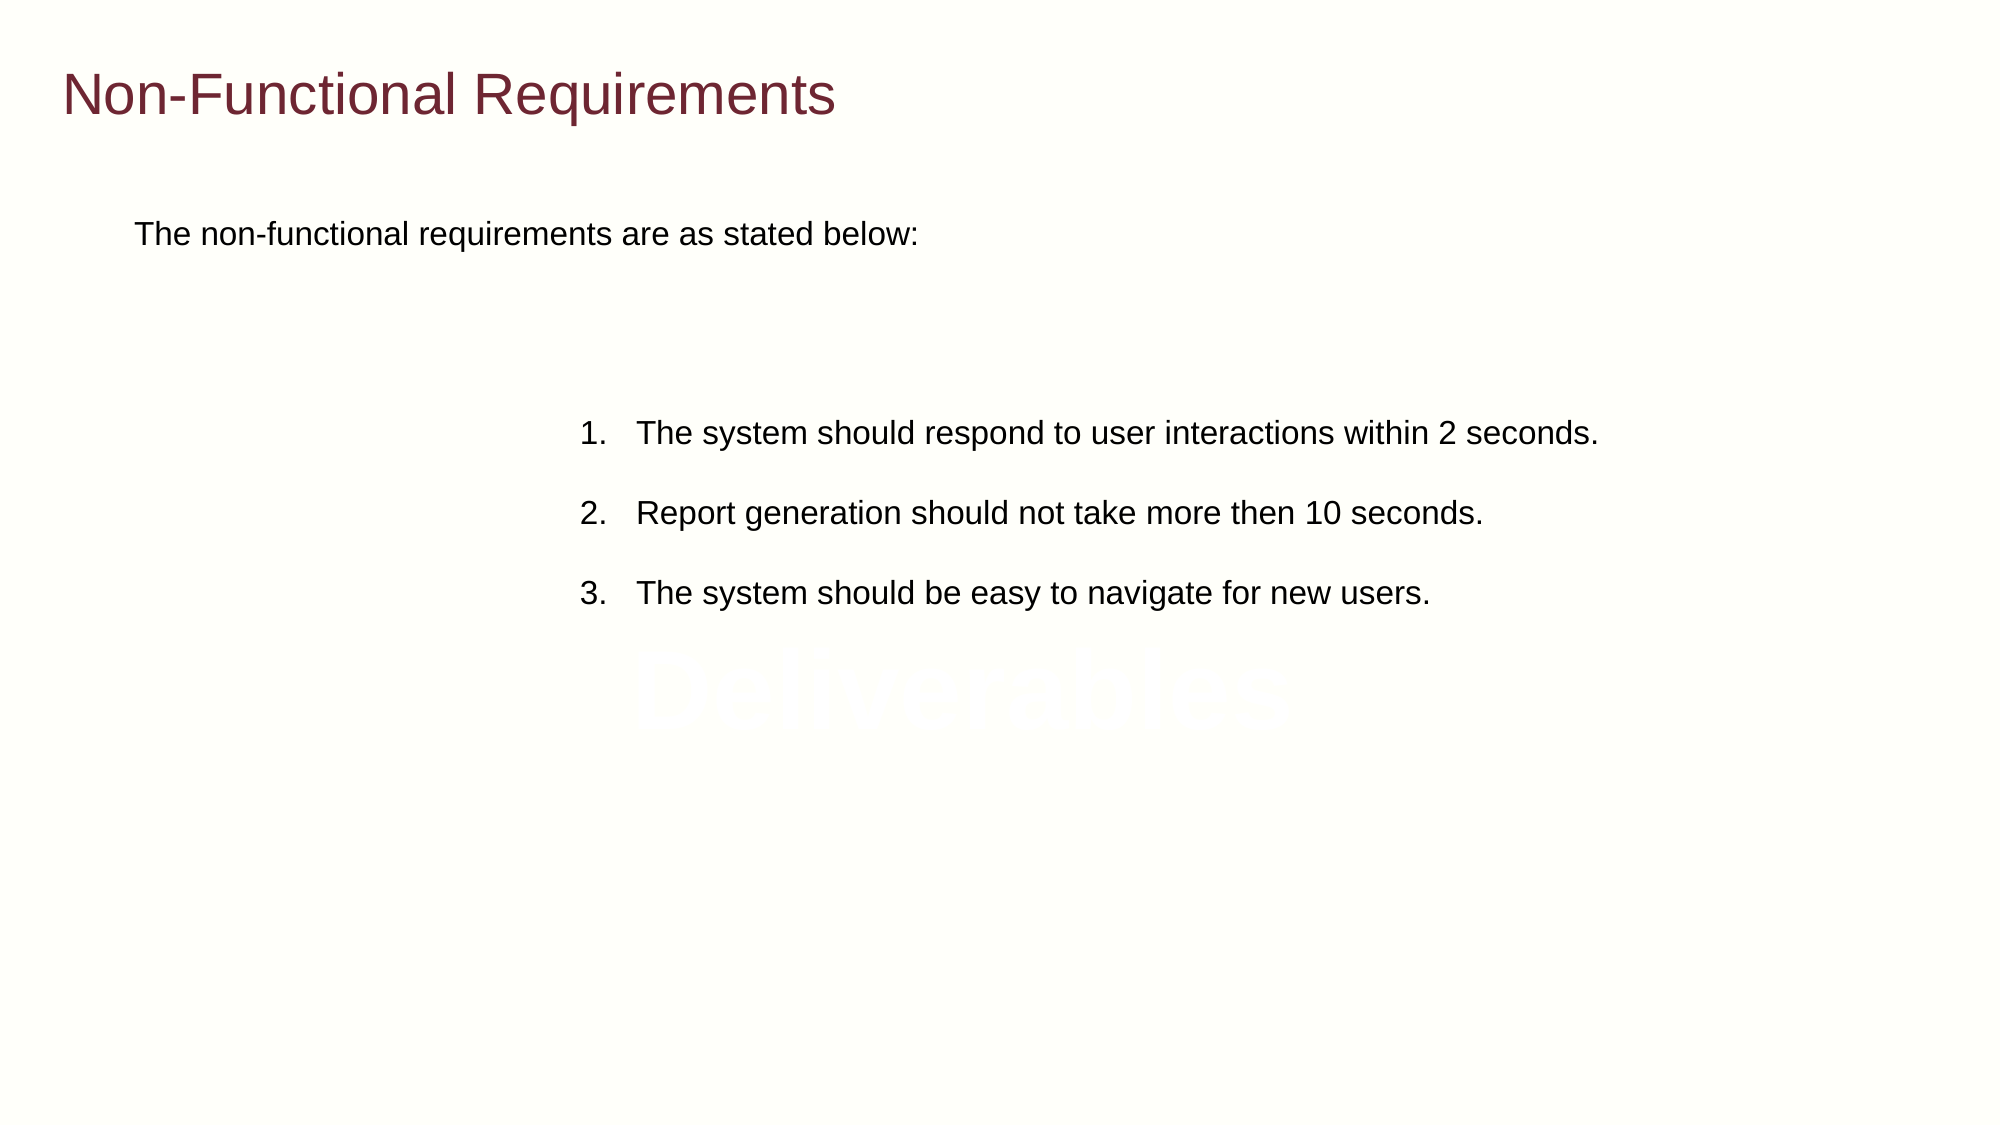

Functional Requirements
Non-Functional Requirements
The non-functional requirements are as stated below:
The system should respond to user interactions within 2 seconds.
Report generation should not take more then 10 seconds.
The system should be easy to navigate for new users.
Deliverables